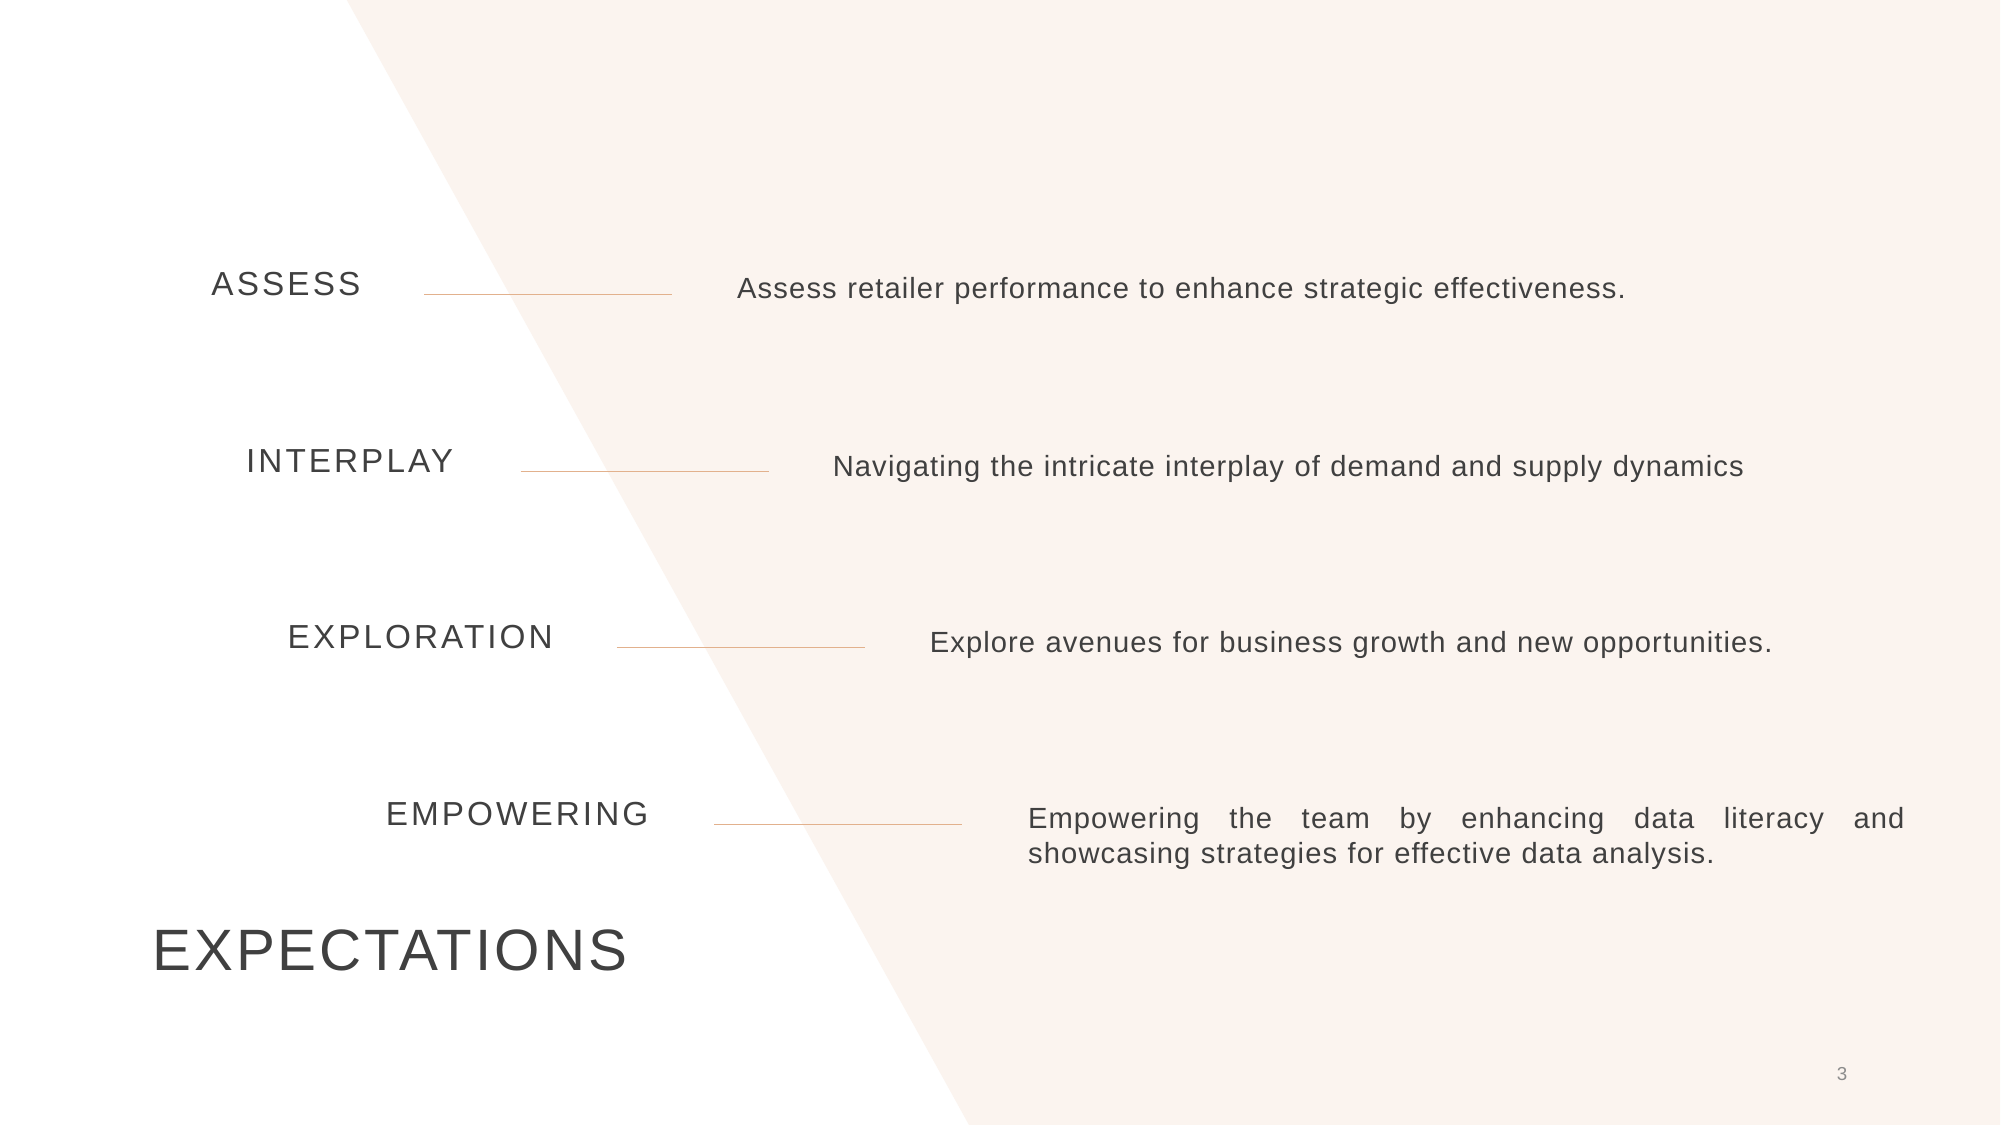

assess
Assess retailer performance to enhance strategic effectiveness.
interplay
Navigating the intricate interplay of demand and supply dynamics
Exploration
Explore avenues for business growth and new opportunities.
Empowering
Empowering the team by enhancing data literacy and showcasing strategies for effective data analysis.
# expectations
3